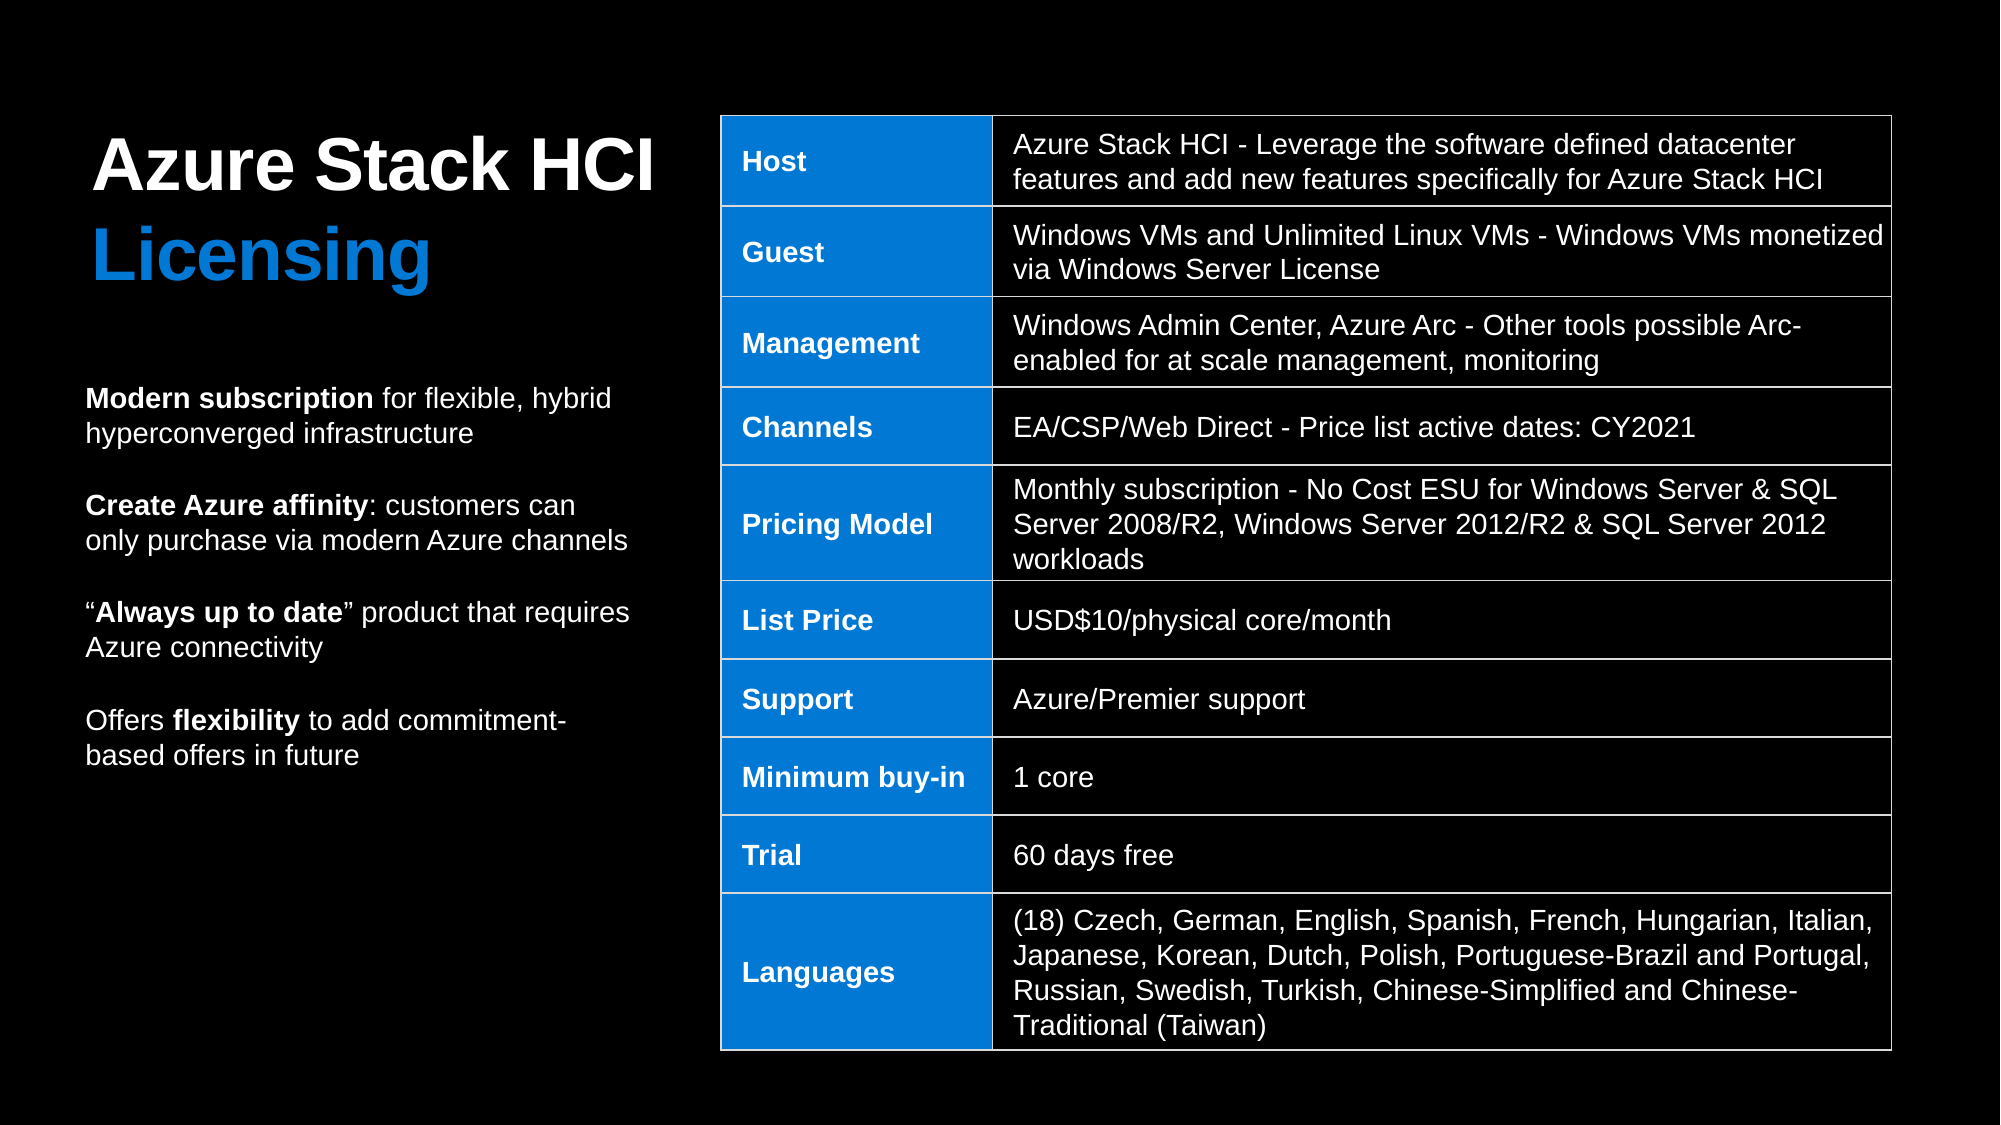

| Host | Azure Stack HCI - Leverage the software defined datacenter features and add new features specifically for Azure Stack HCI |
| --- | --- |
| Guest | Windows VMs and Unlimited Linux VMs - Windows VMs monetized via Windows Server License |
| Management | Windows Admin Center, Azure Arc - Other tools possible Arc-enabled for at scale management, monitoring |
| Channels | EA/CSP/Web Direct - Price list active dates: CY2021 |
| Pricing Model | Monthly subscription - No Cost ESU for Windows Server & SQL Server 2008/R2, Windows Server 2012/R2 & SQL Server 2012 workloads |
| List Price | USD$10/physical core/month |
| Support | Azure/Premier support |
| Minimum buy-in | 1 core |
| Trial | 60 days free |
| Languages | (18) Czech, German, English, Spanish, French, Hungarian, Italian, Japanese, Korean, Dutch, Polish, Portuguese-Brazil and Portugal, Russian, Swedish, Turkish, Chinese-Simplified and Chinese-Traditional (Taiwan) |
# Azure Stack HCI Licensing
Modern subscription for flexible, hybrid hyperconverged infrastructure
Create Azure affinity: customers can only purchase via modern Azure channels
“Always up to date” product that requires Azure connectivity
Offers flexibility to add commitment-based offers in future